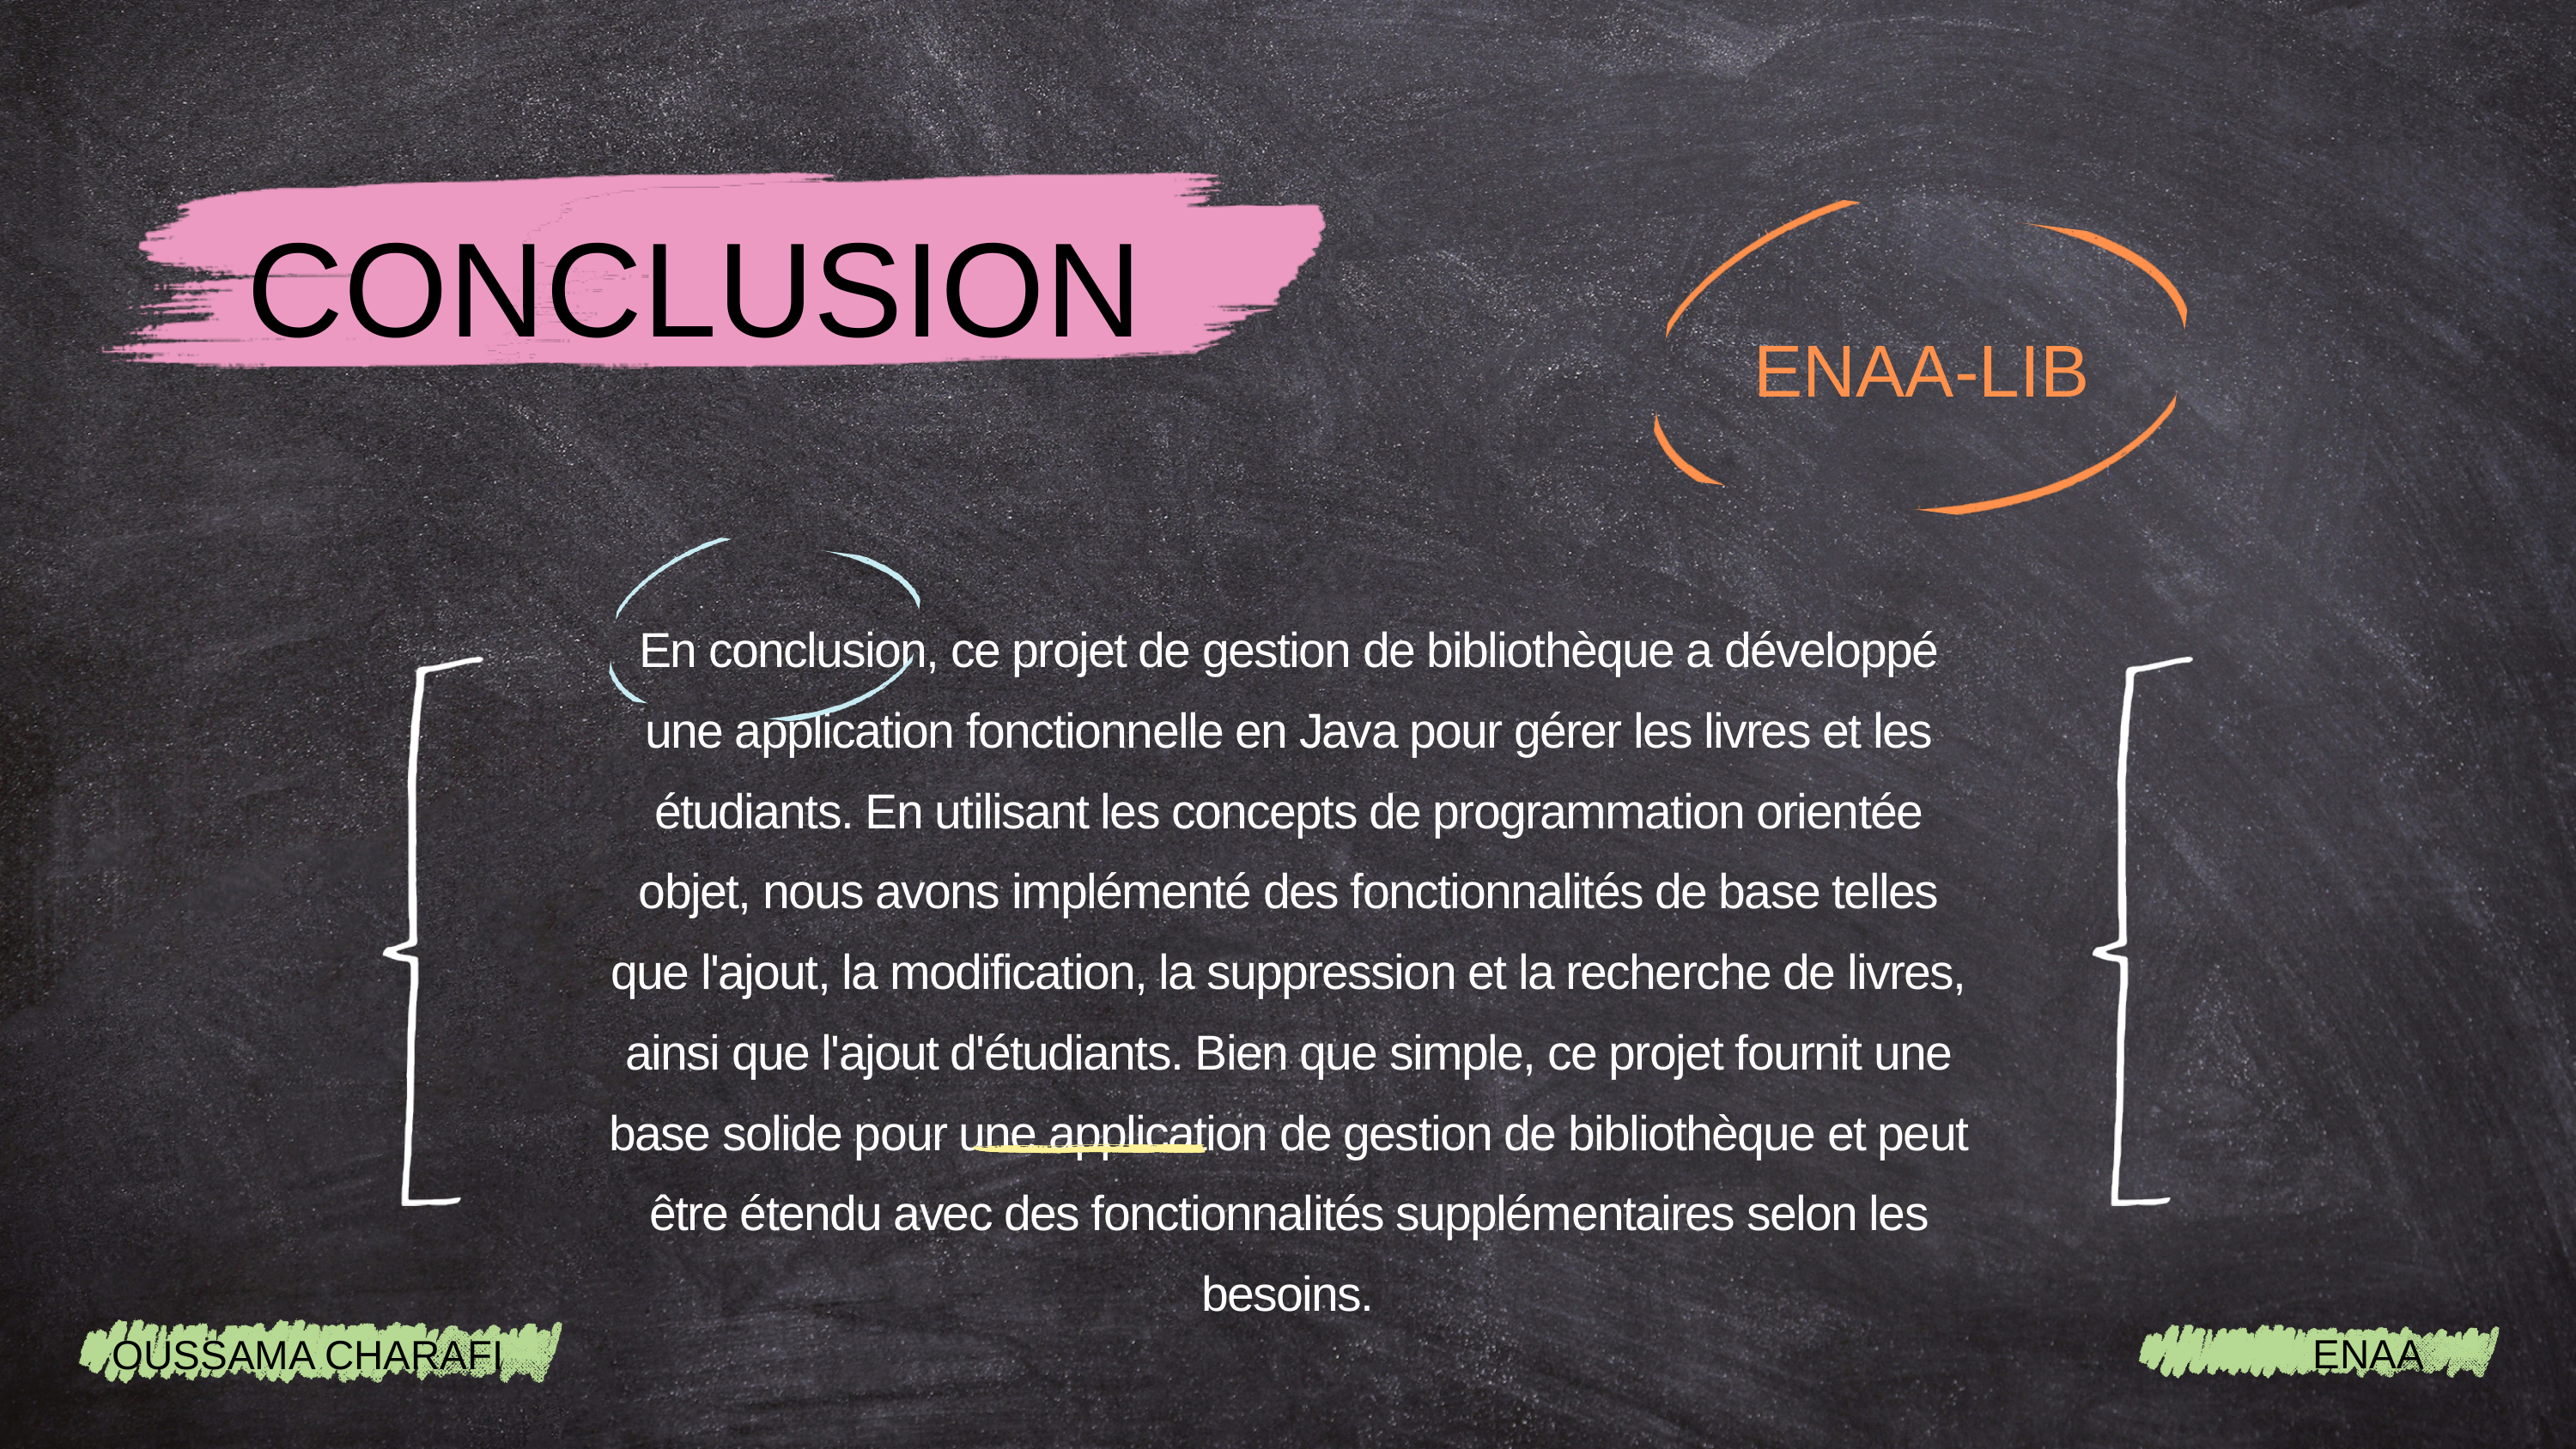

CONCLUSION
ENAA-LIB

En conclusion, ce projet de gestion de bibliothèque a développé une application fonctionnelle en Java pour gérer les livres et les étudiants. En utilisant les concepts de programmation orientée objet, nous avons implémenté des fonctionnalités de base telles que l'ajout, la modification, la suppression et la recherche de livres, ainsi que l'ajout d'étudiants. Bien que simple, ce projet fournit une base solide pour une application de gestion de bibliothèque et peut être étendu avec des fonctionnalités supplémentaires selon les besoins.

OUSSAMA CHARAFI
ENAA